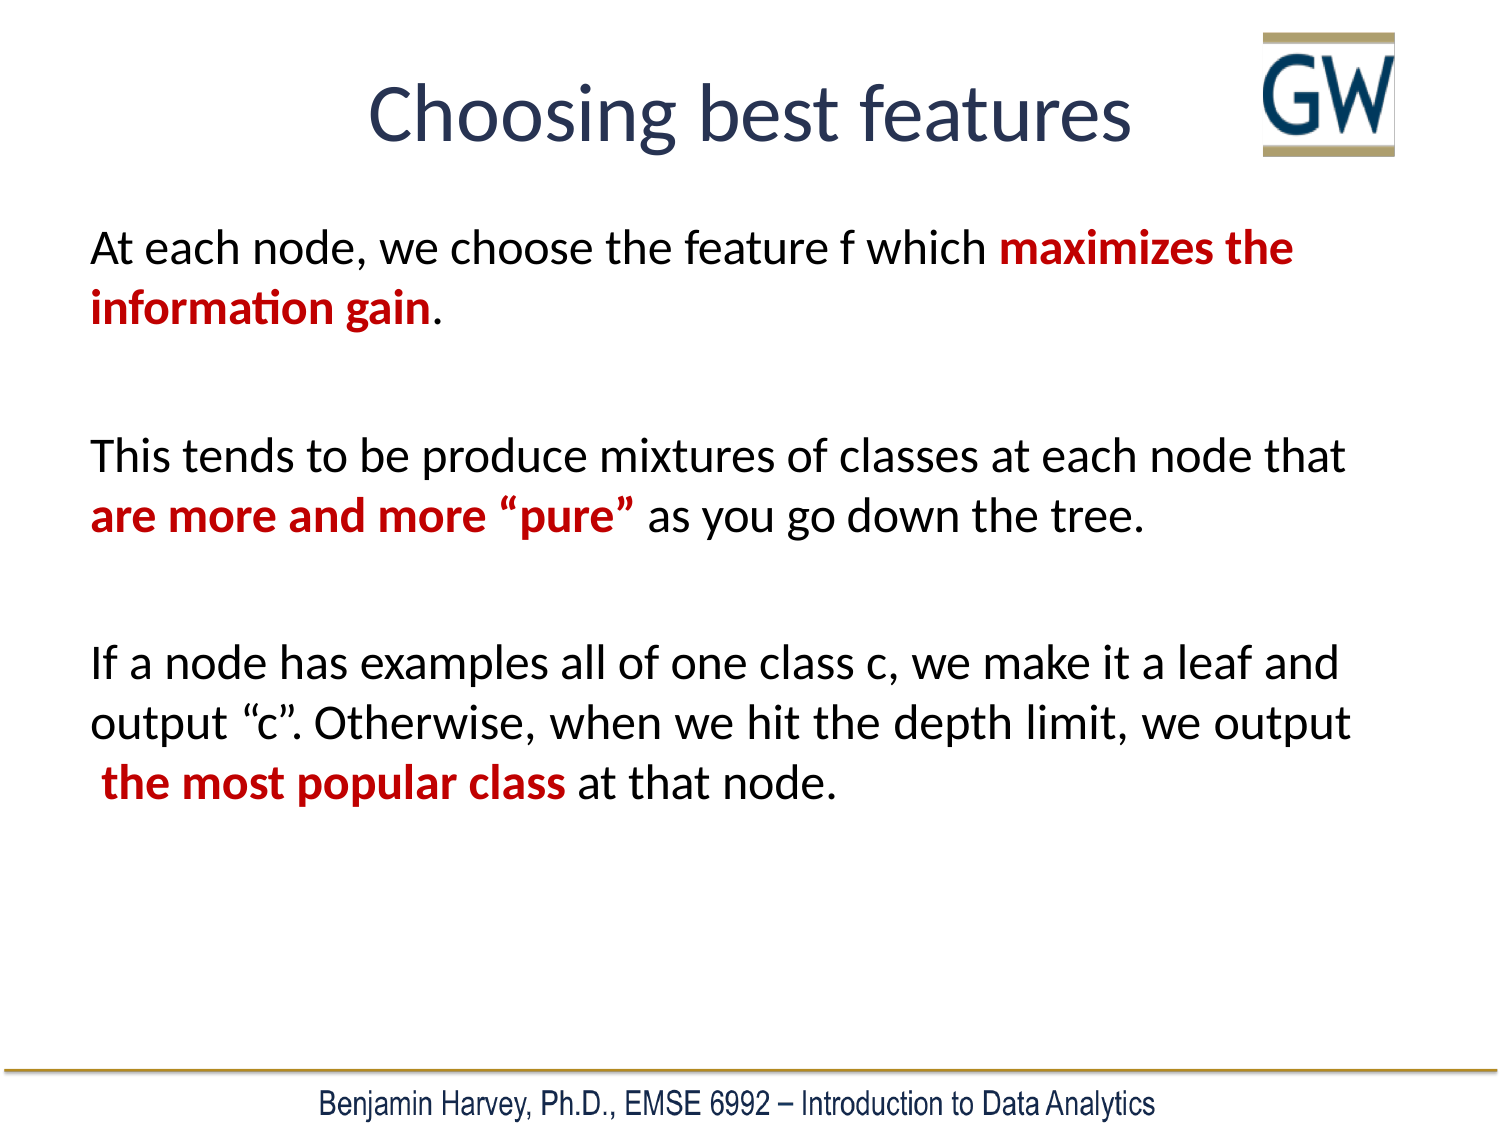

# Choosing best features
At each node, we choose the feature f which maximizes the
information gain.

This tends to be produce mixtures of classes at each node that
are more and more “pure” as you go down the tree.

If a node has examples all of one class c, we make it a leaf and  output “c”. Otherwise, when we hit the depth limit, we output  the most popular class at that node.